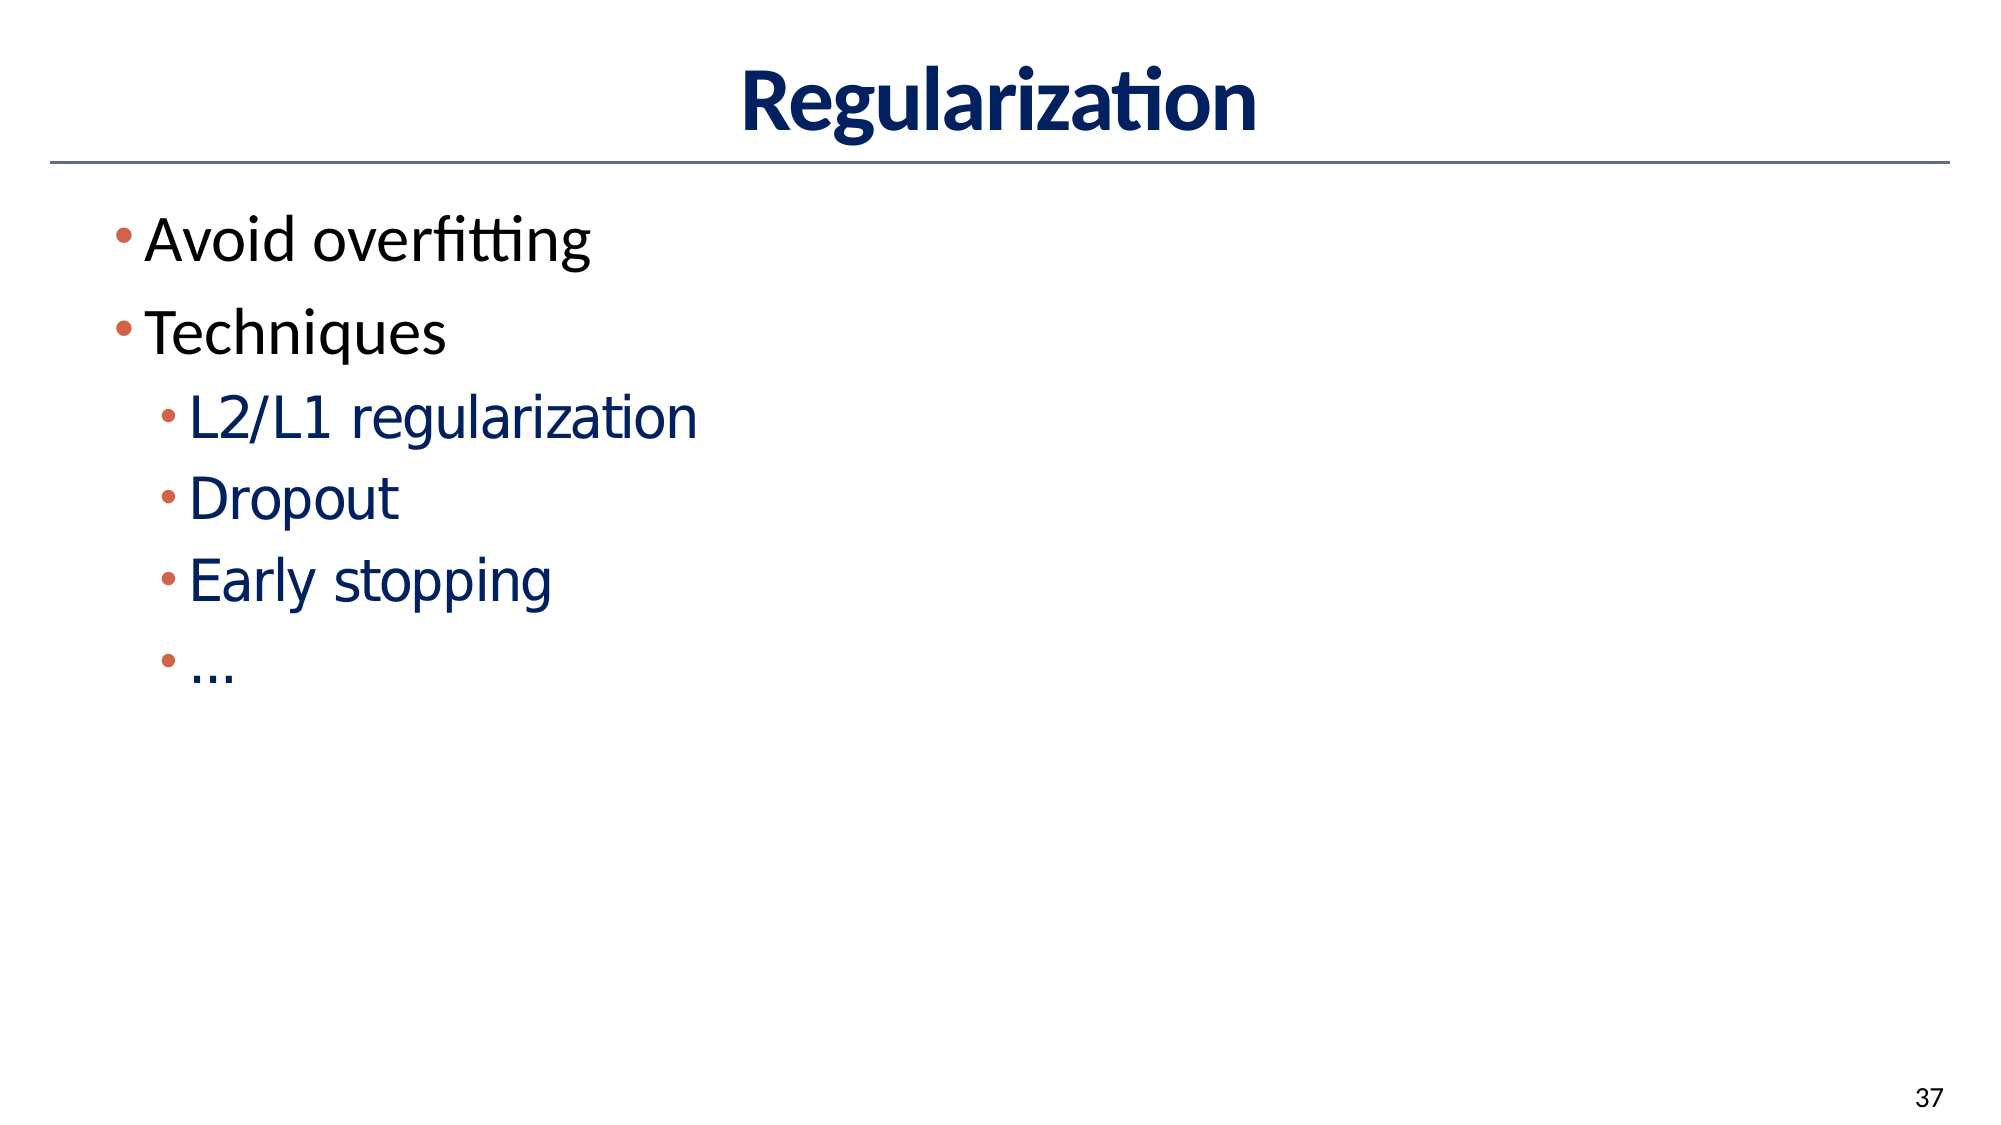

# Regularization
Avoid overfitting
Techniques
L2/L1 regularization
Dropout
Early stopping
…
37